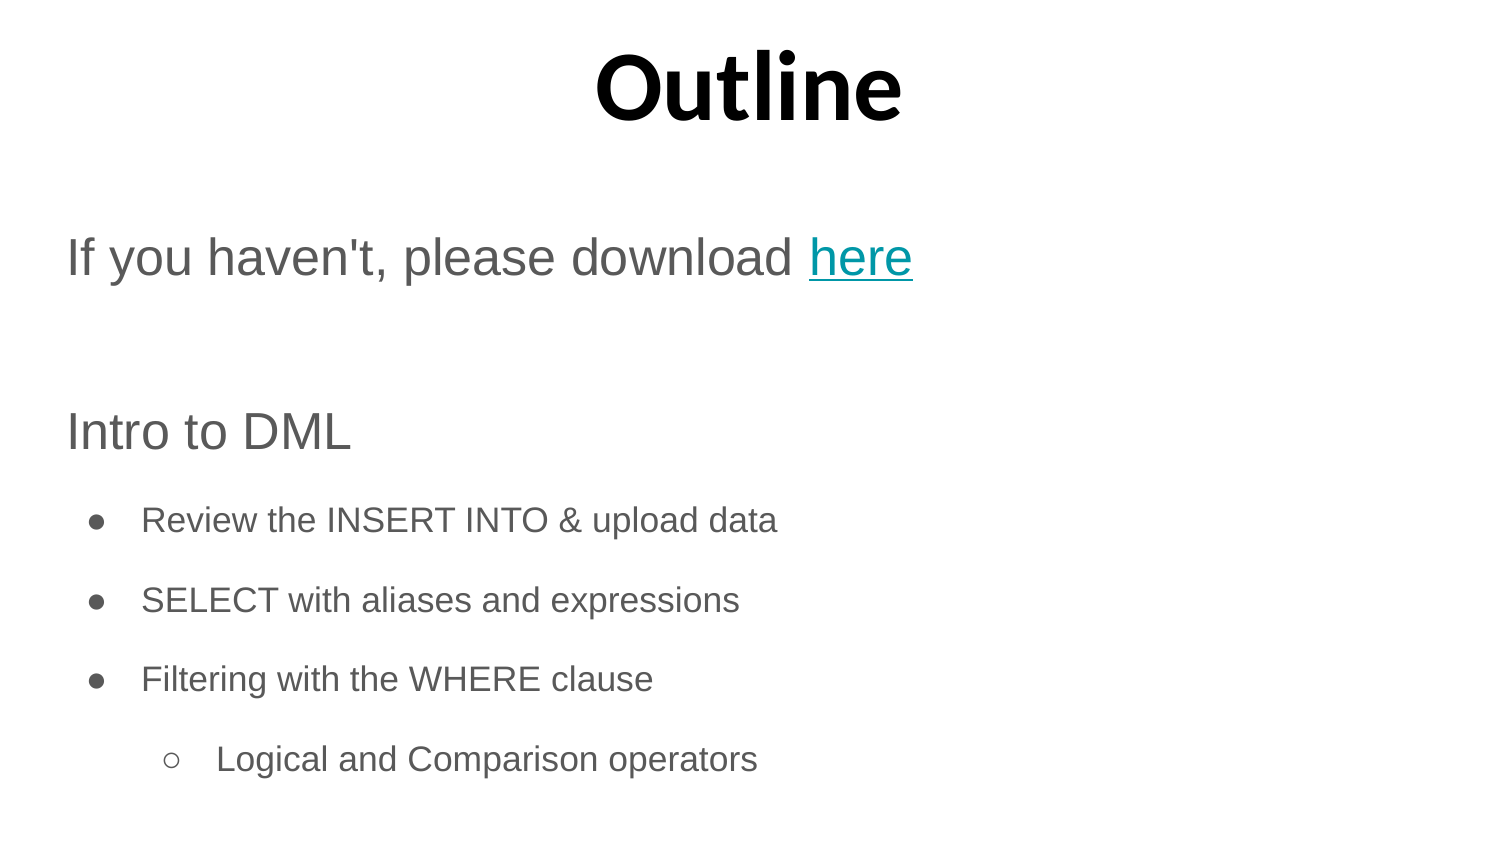

# Outline
If you haven't, please download here

Intro to DML
Review the INSERT INTO & upload data
SELECT with aliases and expressions
Filtering with the WHERE clause
Logical and Comparison operators